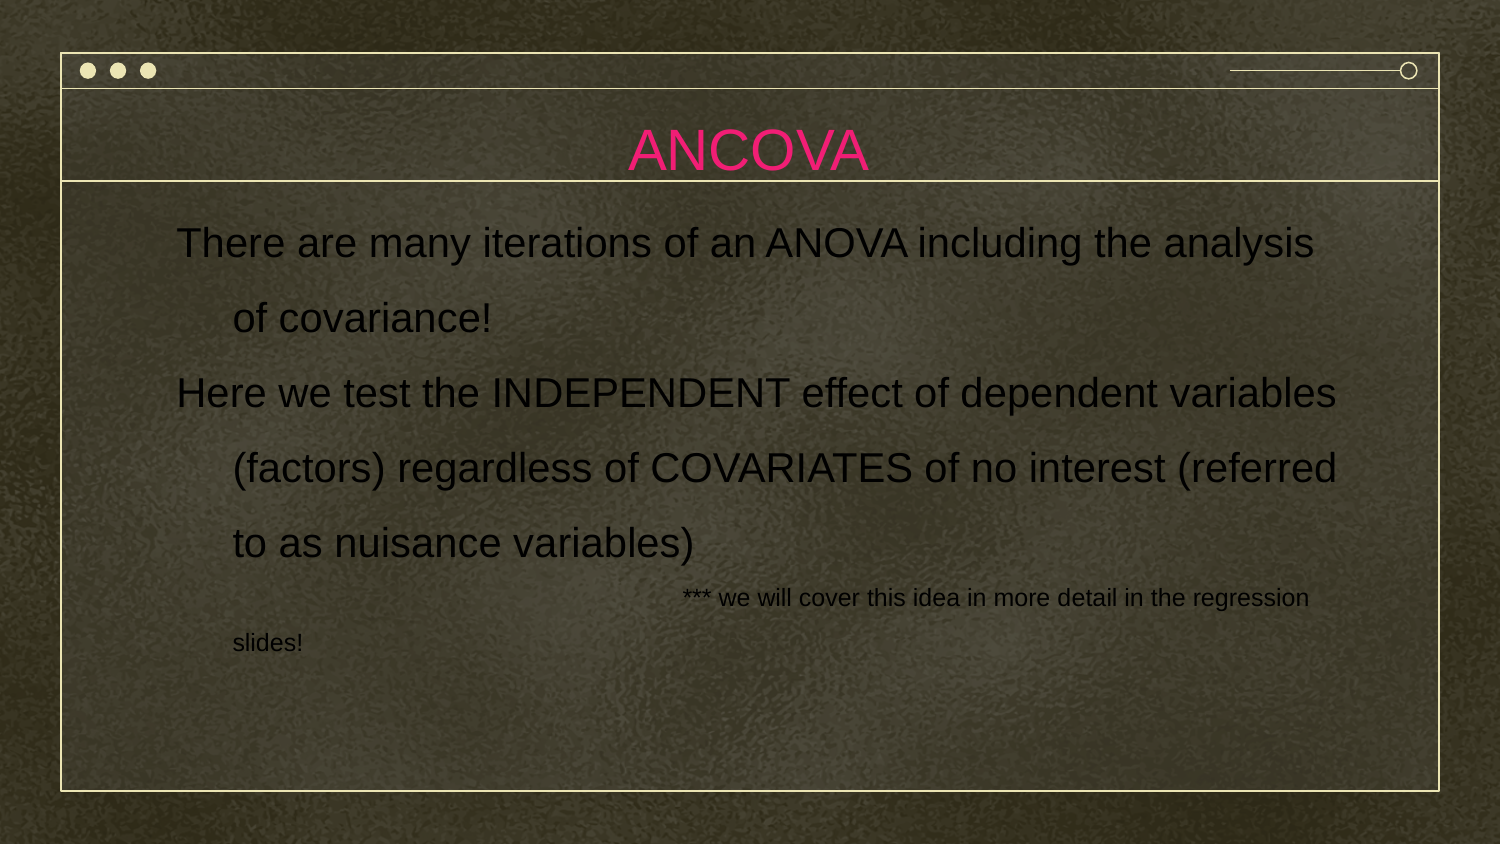

# ANCOVA
There are many iterations of an ANOVA including the analysis of covariance!
Here we test the INDEPENDENT effect of dependent variables (factors) regardless of COVARIATES of no interest (referred to as nuisance variables)
				*** we will cover this idea in more detail in the regression slides!